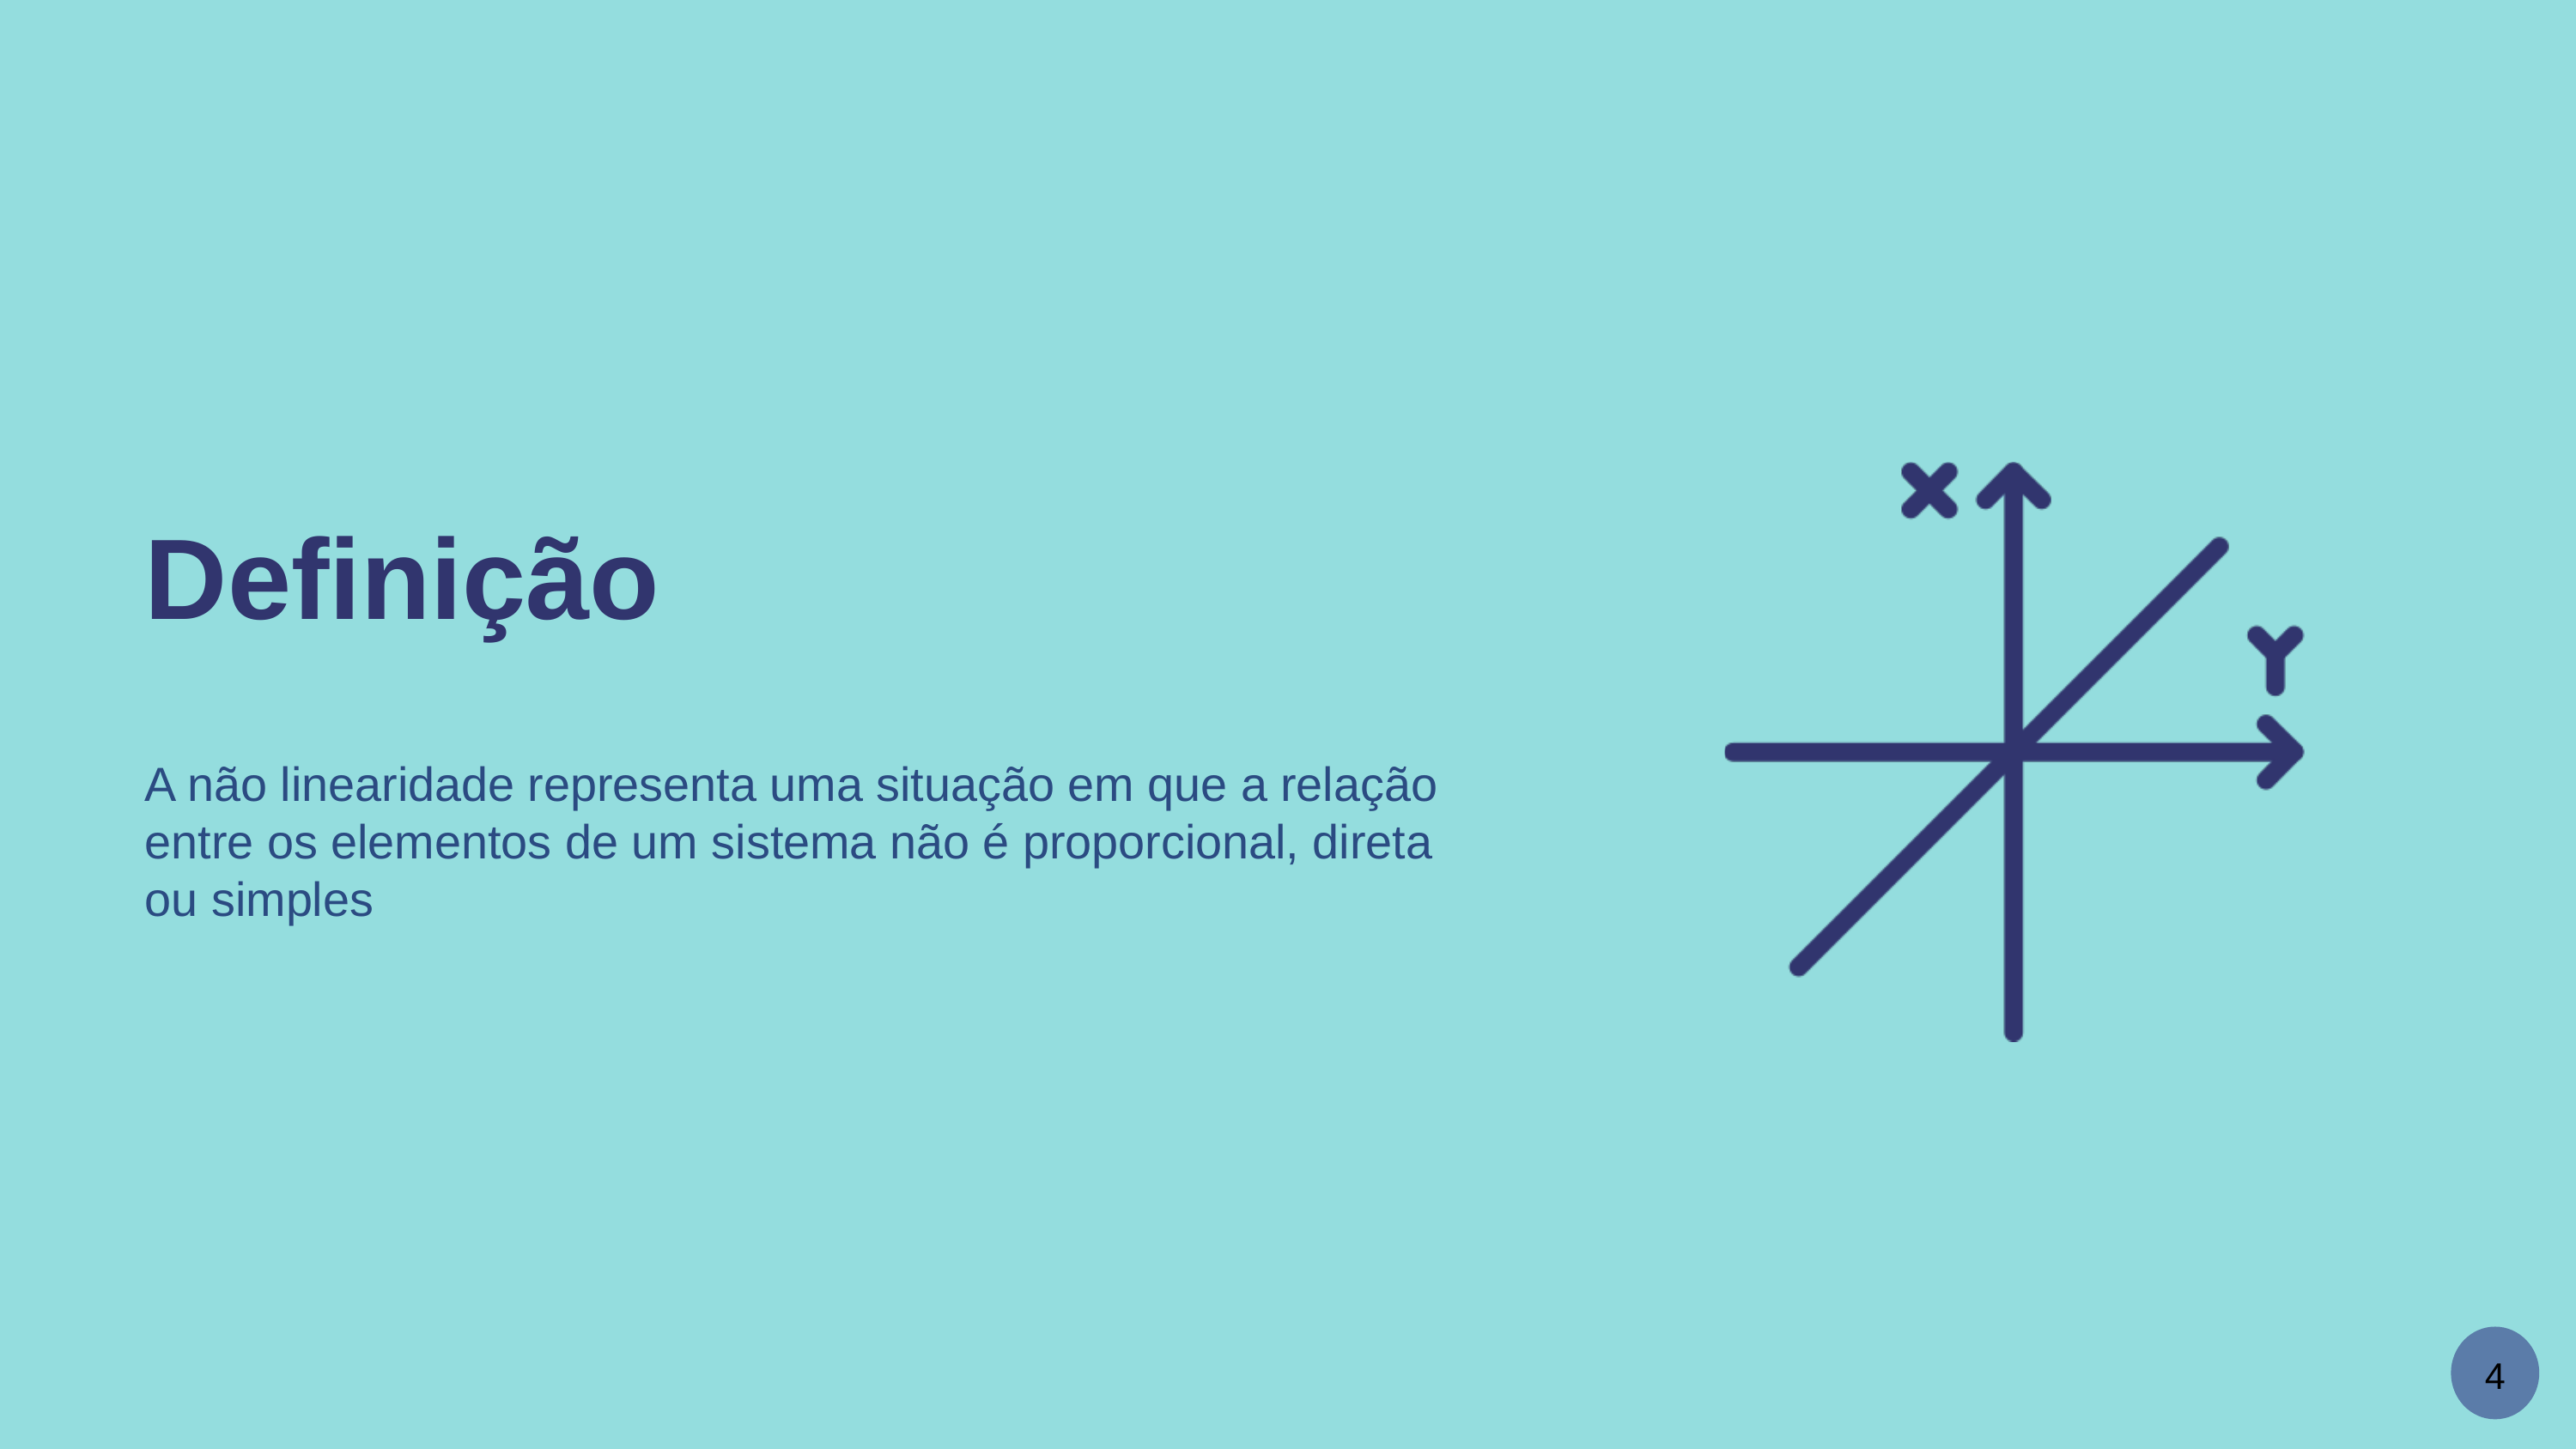

Definição
A não linearidade representa uma situação em que a relação entre os elementos de um sistema não é proporcional, direta ou simples

4